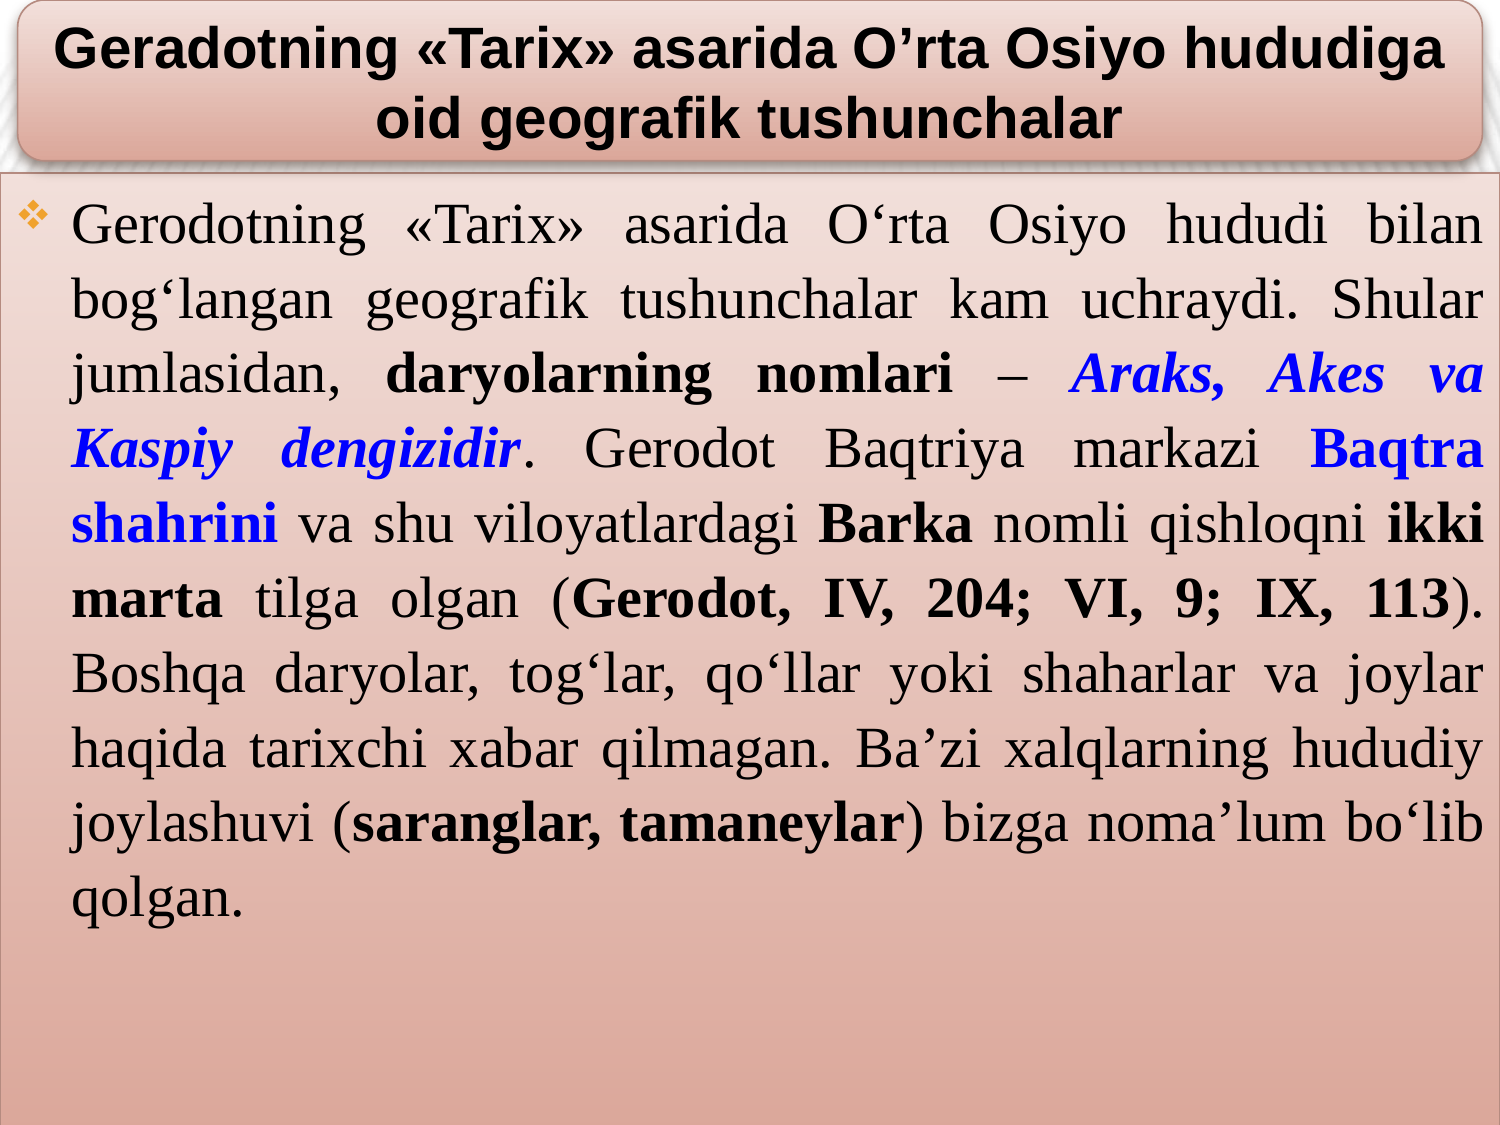

Geradotning «Tarix» asarida O’rta Osiyo hududiga oid geografik tushunchalar
Gerodotning «Tarix» asarida O‘rta Osiyo hududi bilan bog‘langan geografik tushunchalar kam uchraydi. Shular jumlasidan, daryolarning nomlari – Araks, Akes va Kaspiy dengizidir. Gerodot Baqtriya markazi Baqtra shahrini va shu viloyatlardagi Barka nomli qishloqni ikki marta tilga olgan (Gerodot, IV, 204; VI, 9; IX, 113). Boshqa daryolar, tog‘lar, qo‘llar yoki shaharlar va joylar haqida tarixchi xabar qilmagan. Ba’zi xalqlarning hududiy joylashuvi (saranglar, tamaneylar) bizga noma’lum bo‘lib qolgan.